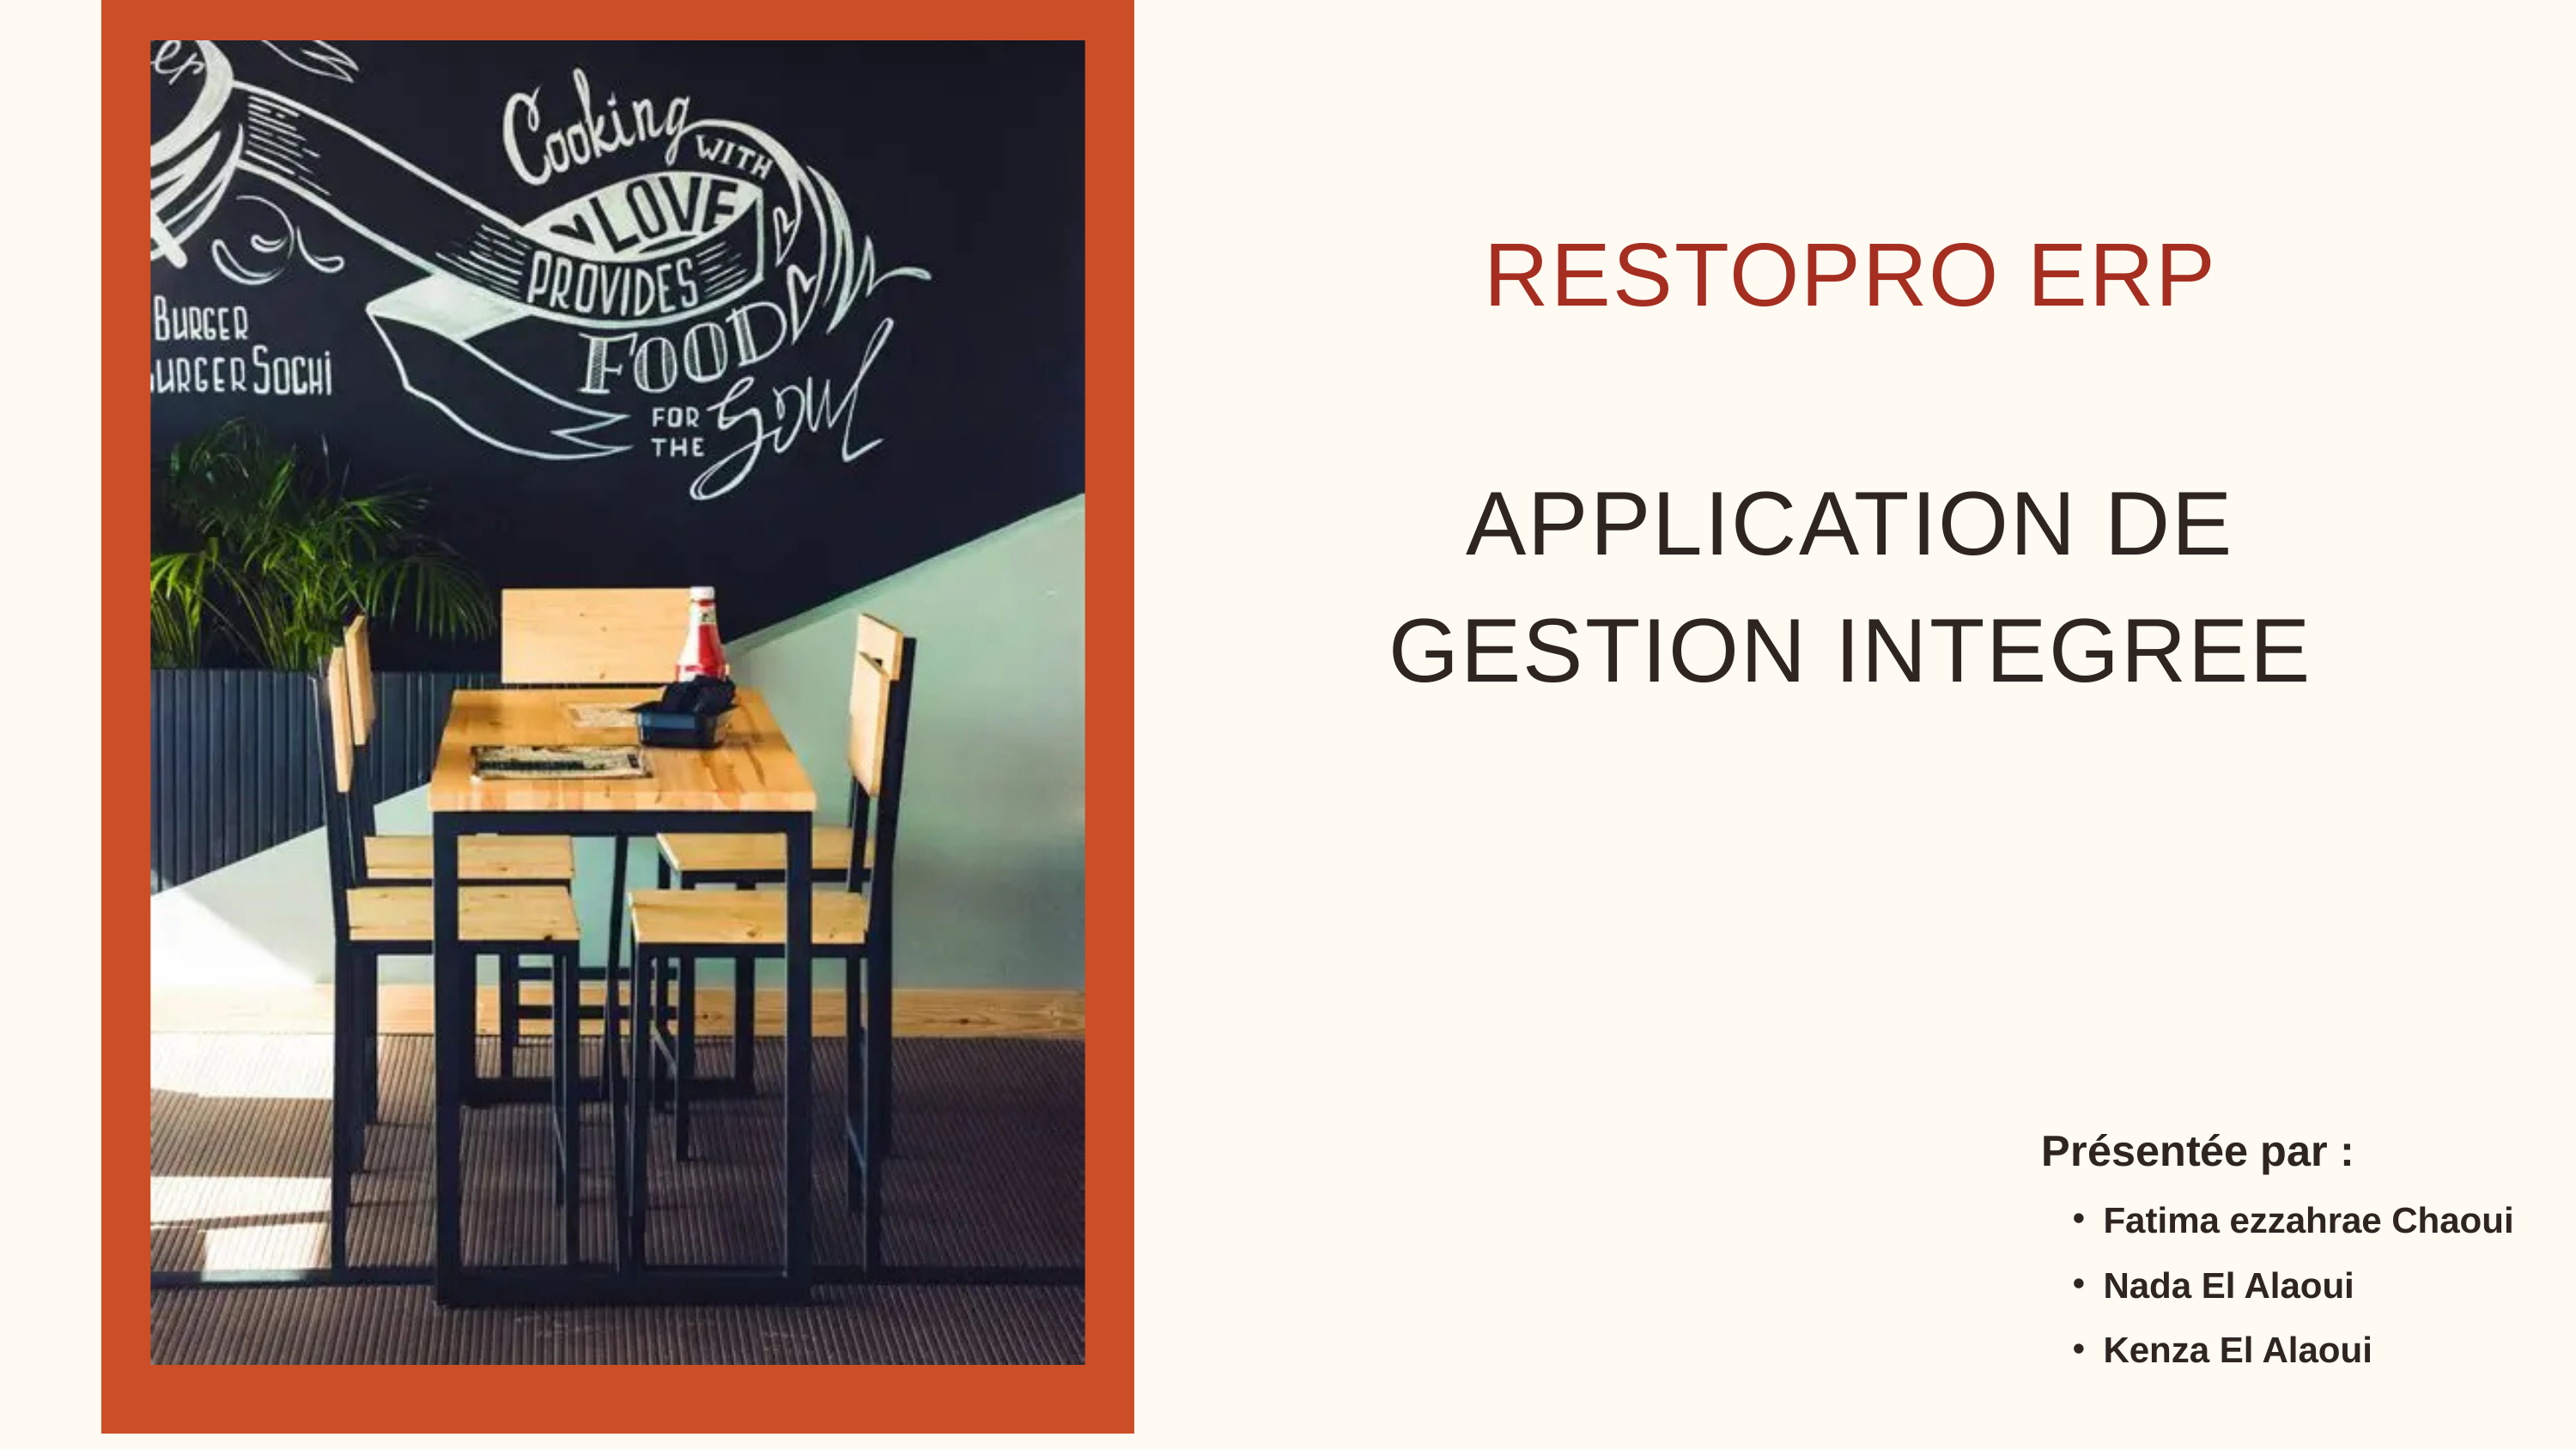

RESTOPRO ERP

APPLICATION DE GESTION INTEGREE

Présentée par :
Fatima ezzahrae Chaoui
Nada El Alaoui
Kenza El Alaoui